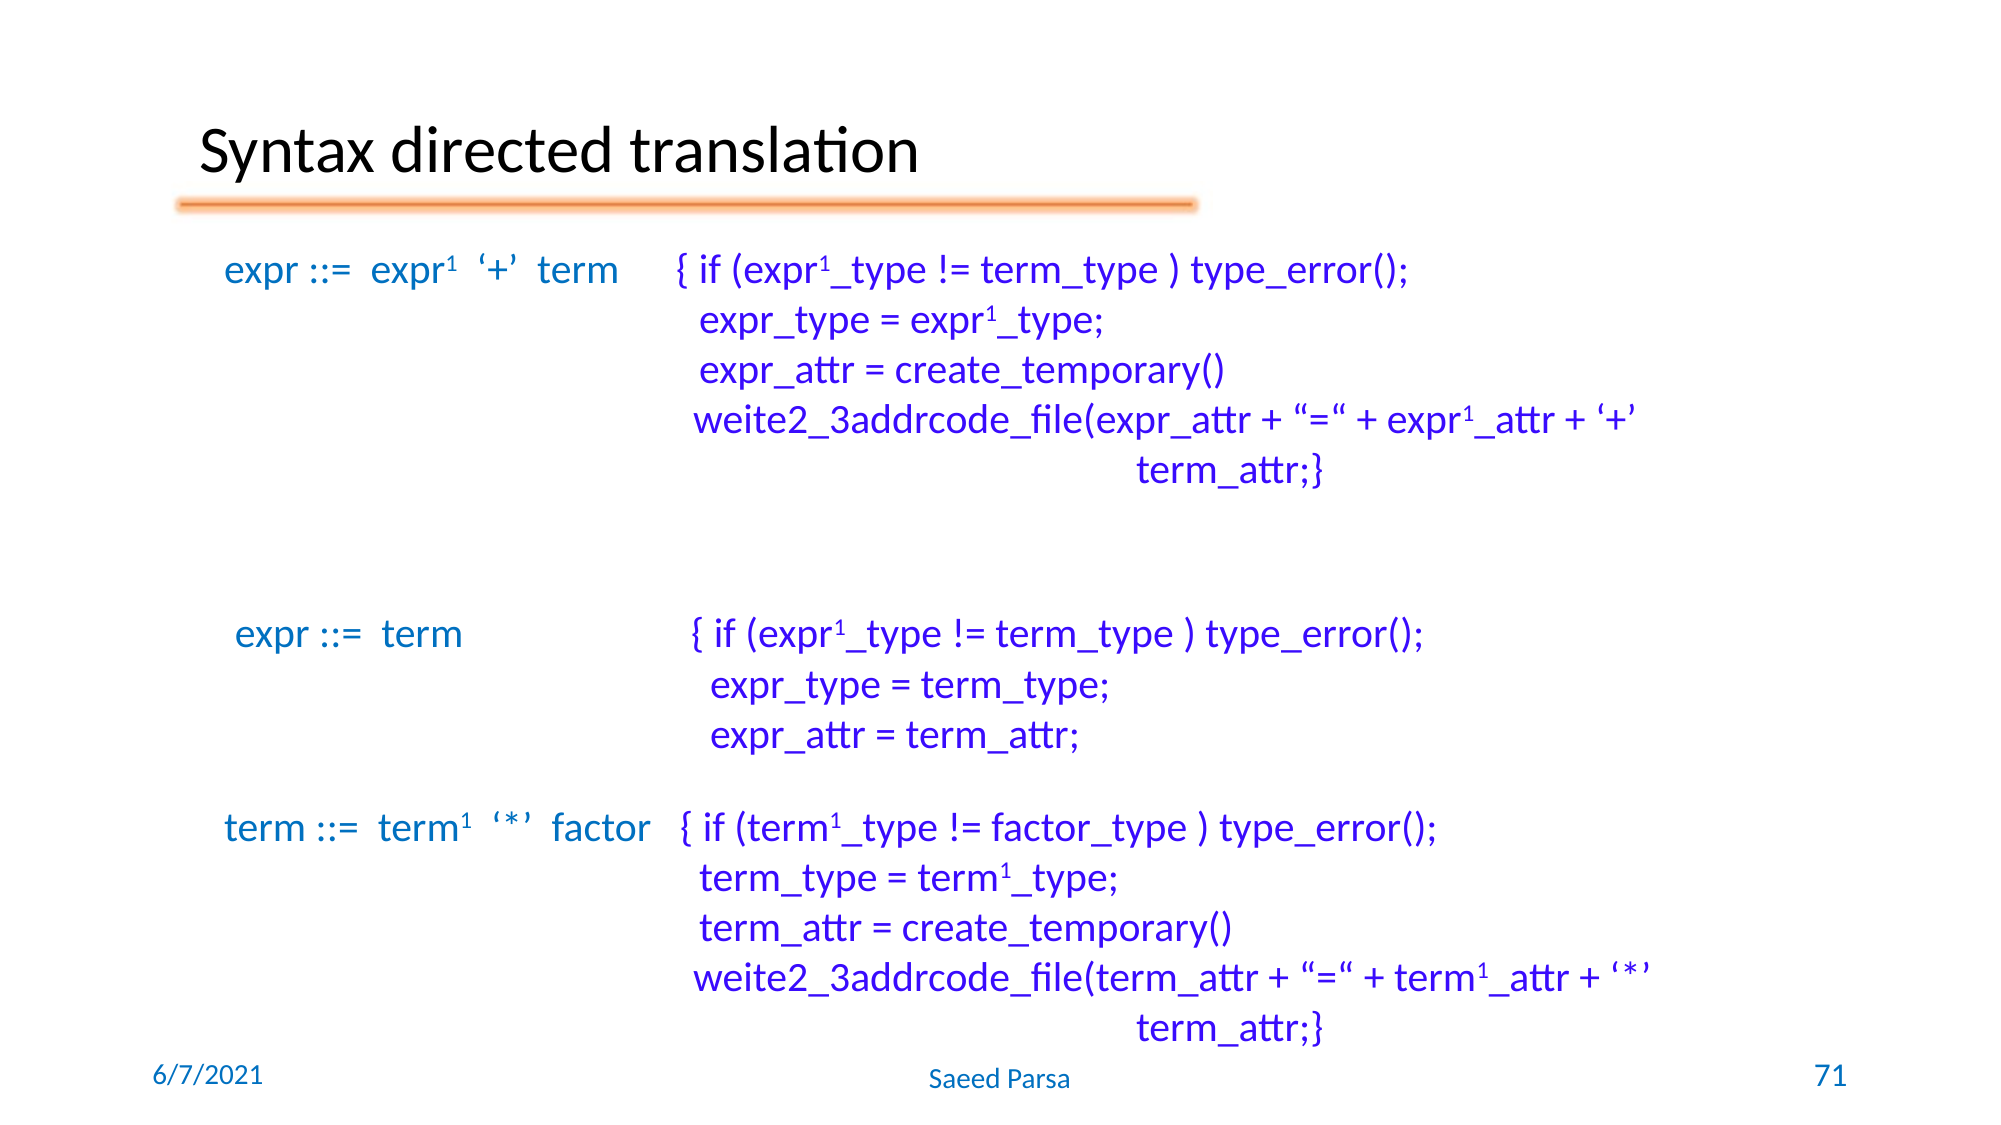

Syntax directed translation
expr ::=  expr1  ‘+’  term      { if (expr1_type != term_type ) type_error();
                                                  expr_type = expr1_type;
                                                  expr_attr = create_temporary()
 			  weite2_3addrcode_file(expr_attr + “=“ + expr1_attr + ‘+’
                                                                                                term_attr;}
expr ::=  term                        { if (expr1_type != term_type ) type_error();
                                                  expr_type = term_type;
                                                  expr_attr = term_attr;
term ::=  term1  ‘*’  factor   { if (term1_type != factor_type ) type_error();
                                                  term_type = term1_type;
                                                  term_attr = create_temporary()
 			  weite2_3addrcode_file(term_attr + “=“ + term1_attr + ‘*’
                                                                                                term_attr;}
6/7/2021
Saeed Parsa
71